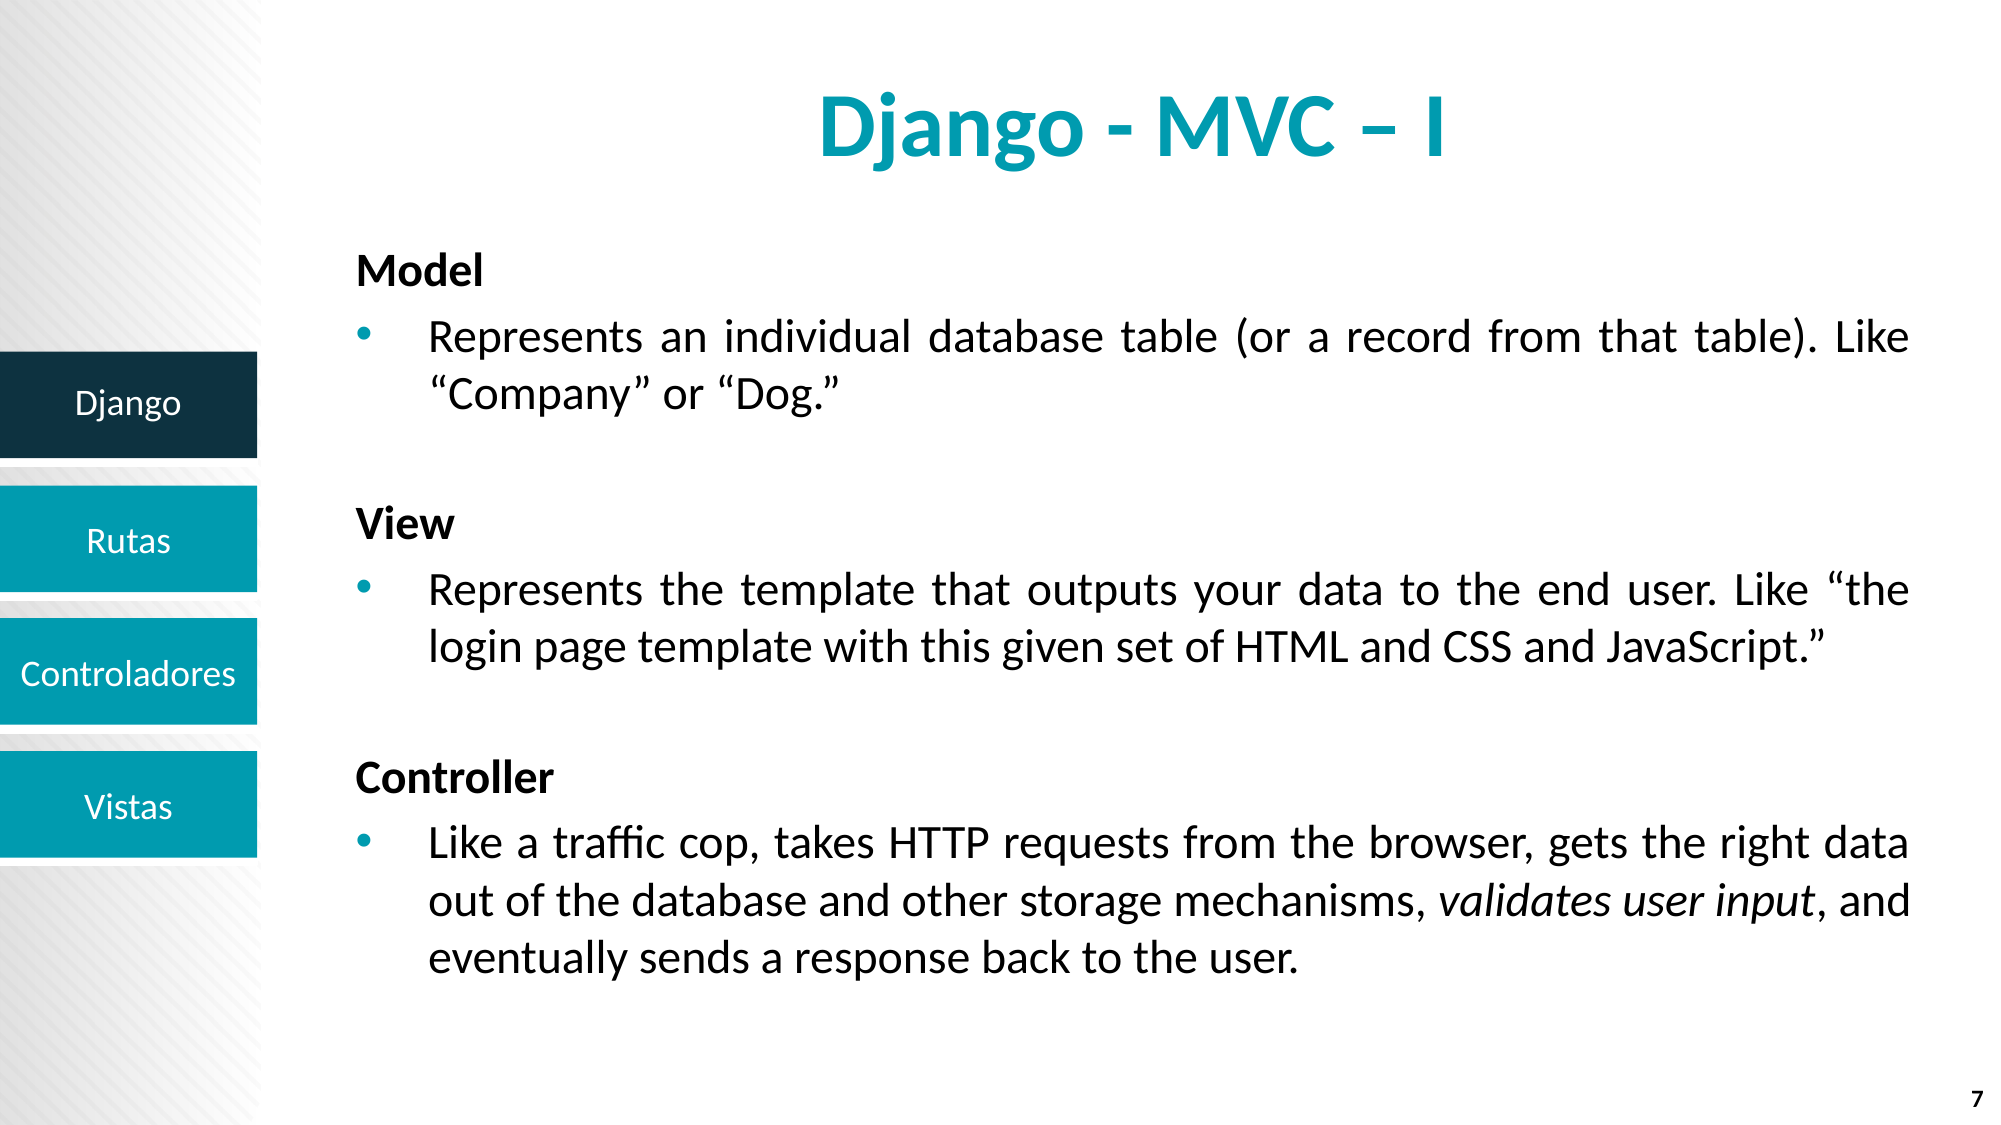

# Django - MVC – I
Model
Represents an individual database table (or a record from that table). Like “Company” or “Dog.”

View
Represents the template that outputs your data to the end user. Like “the login page template with this given set of HTML and CSS and JavaScript.”

Controller
Like a traffic cop, takes HTTP requests from the browser, gets the right data out of the database and other storage mechanisms, validates user input, and eventually sends a response back to the user.
Django
7